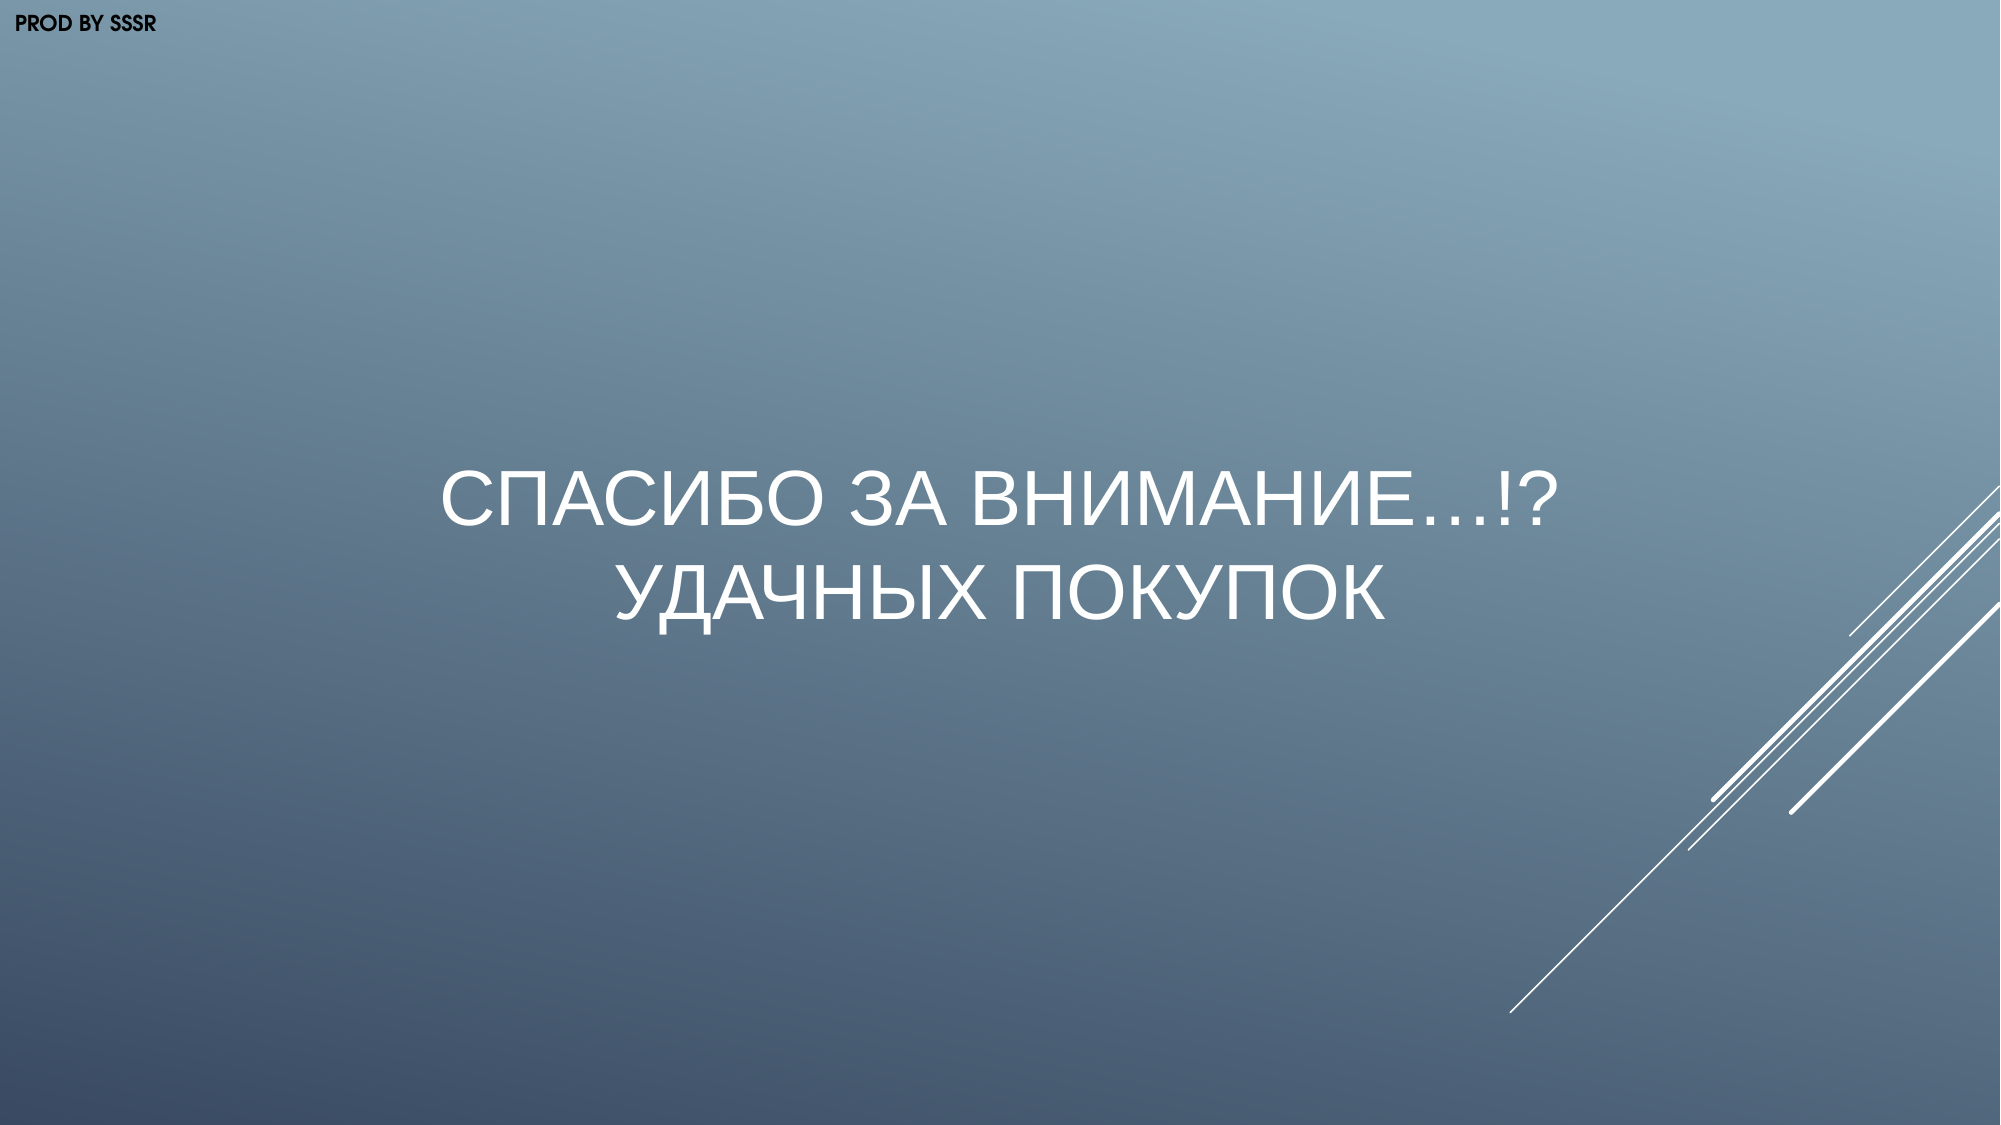

PROD BY SSSR
# Спасибо за внимание…!? удачных покупок